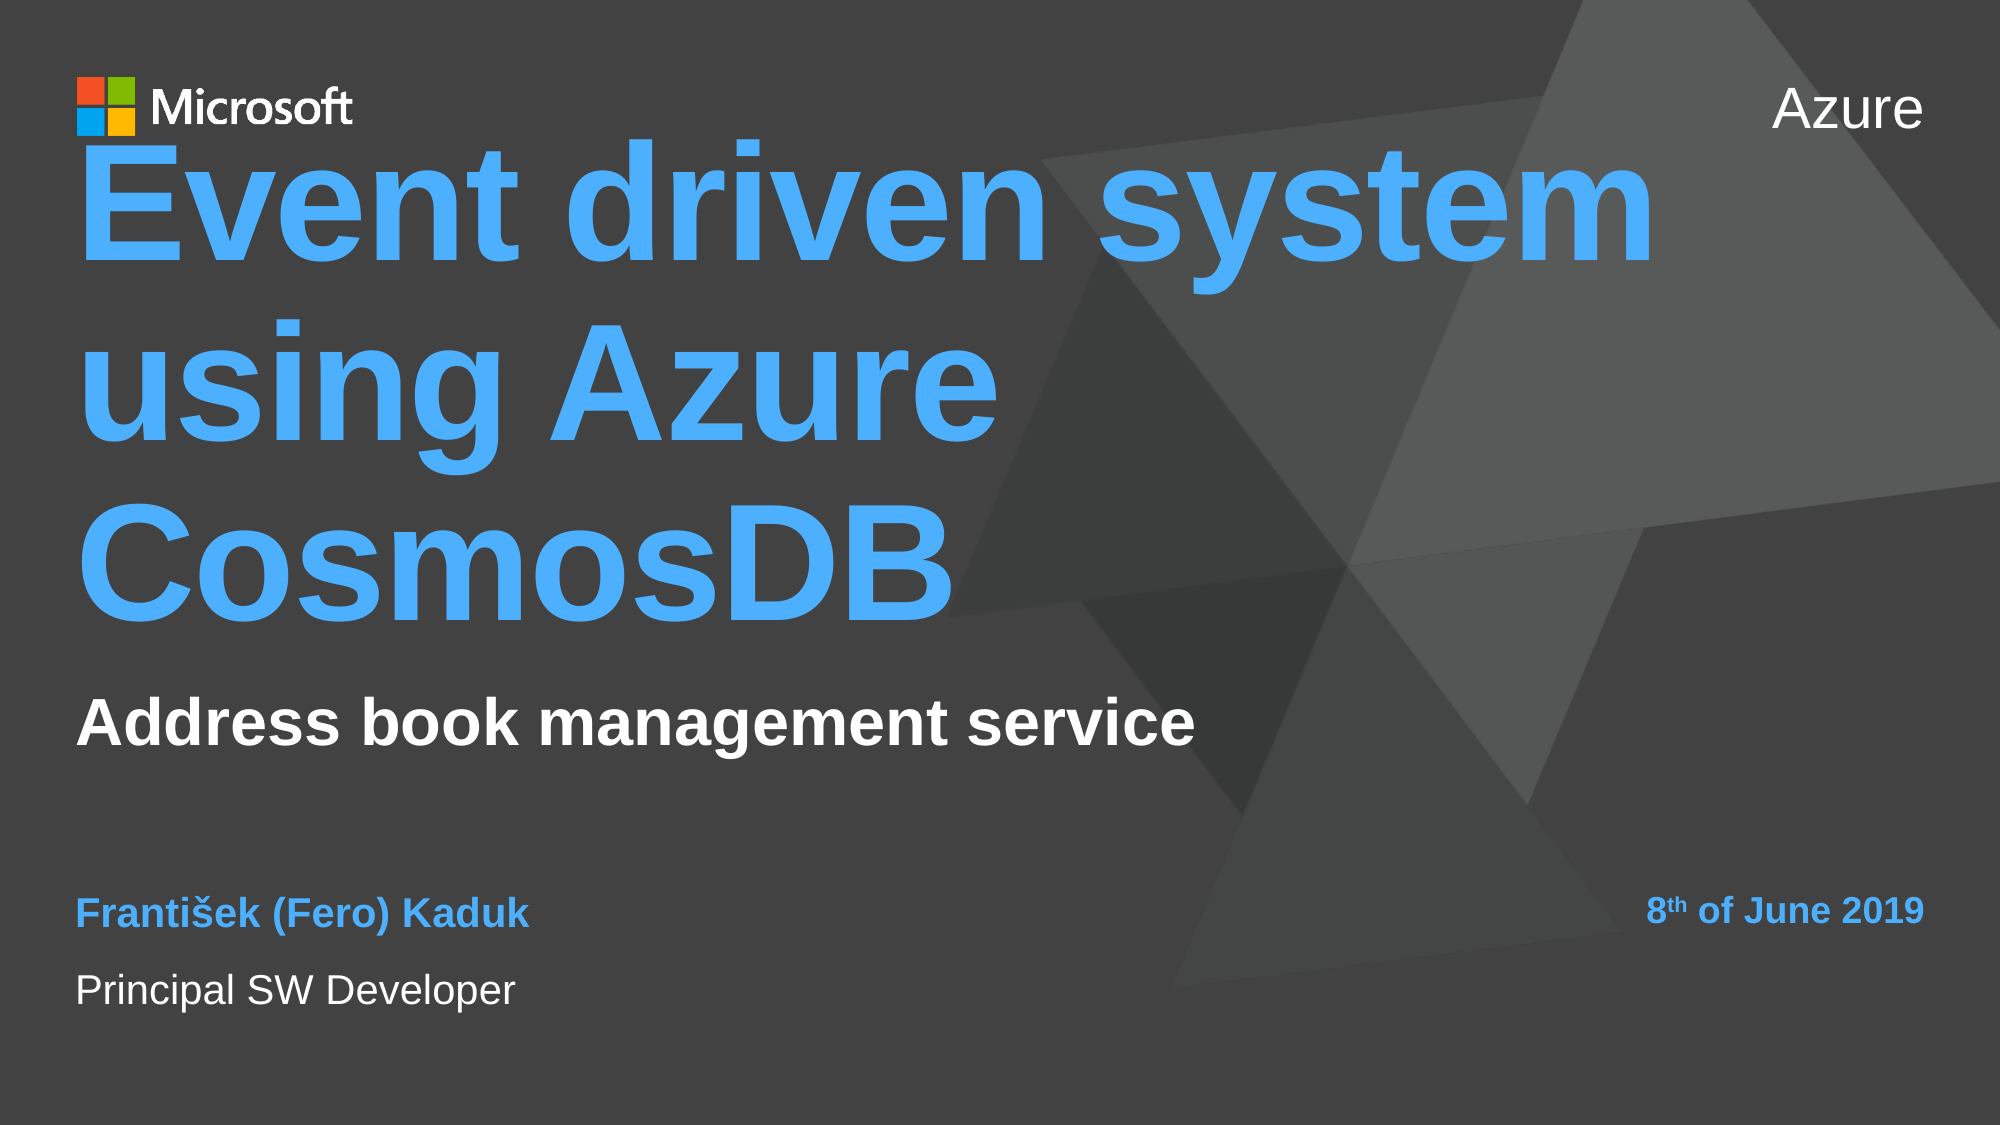

# Event driven system using Azure CosmosDB
Address book management service
8th of June 2019
František (Fero) Kaduk
Principal SW Developer